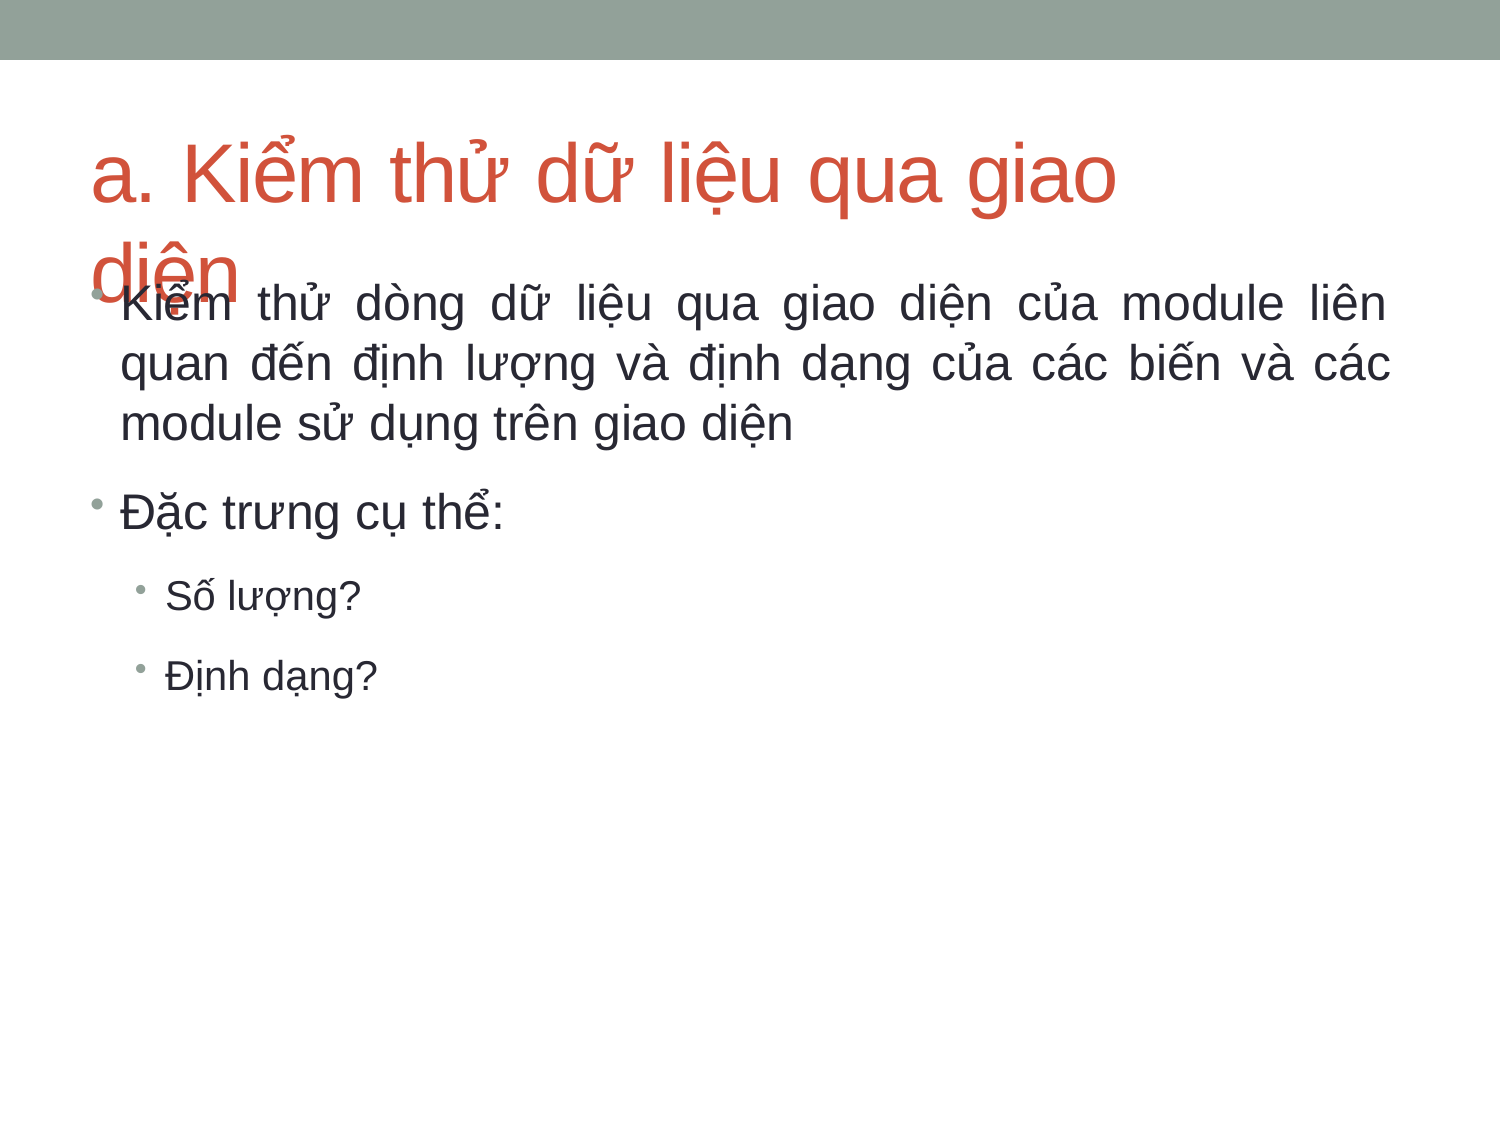

# a. Kiểm thử dữ liệu qua giao diện
Kiểm thử dòng dữ liệu qua giao diện của module liên  quan đến định lượng và định dạng của các biến và các  module sử dụng trên giao diện
Đặc trưng cụ thể:
Số lượng?
Định dạng?